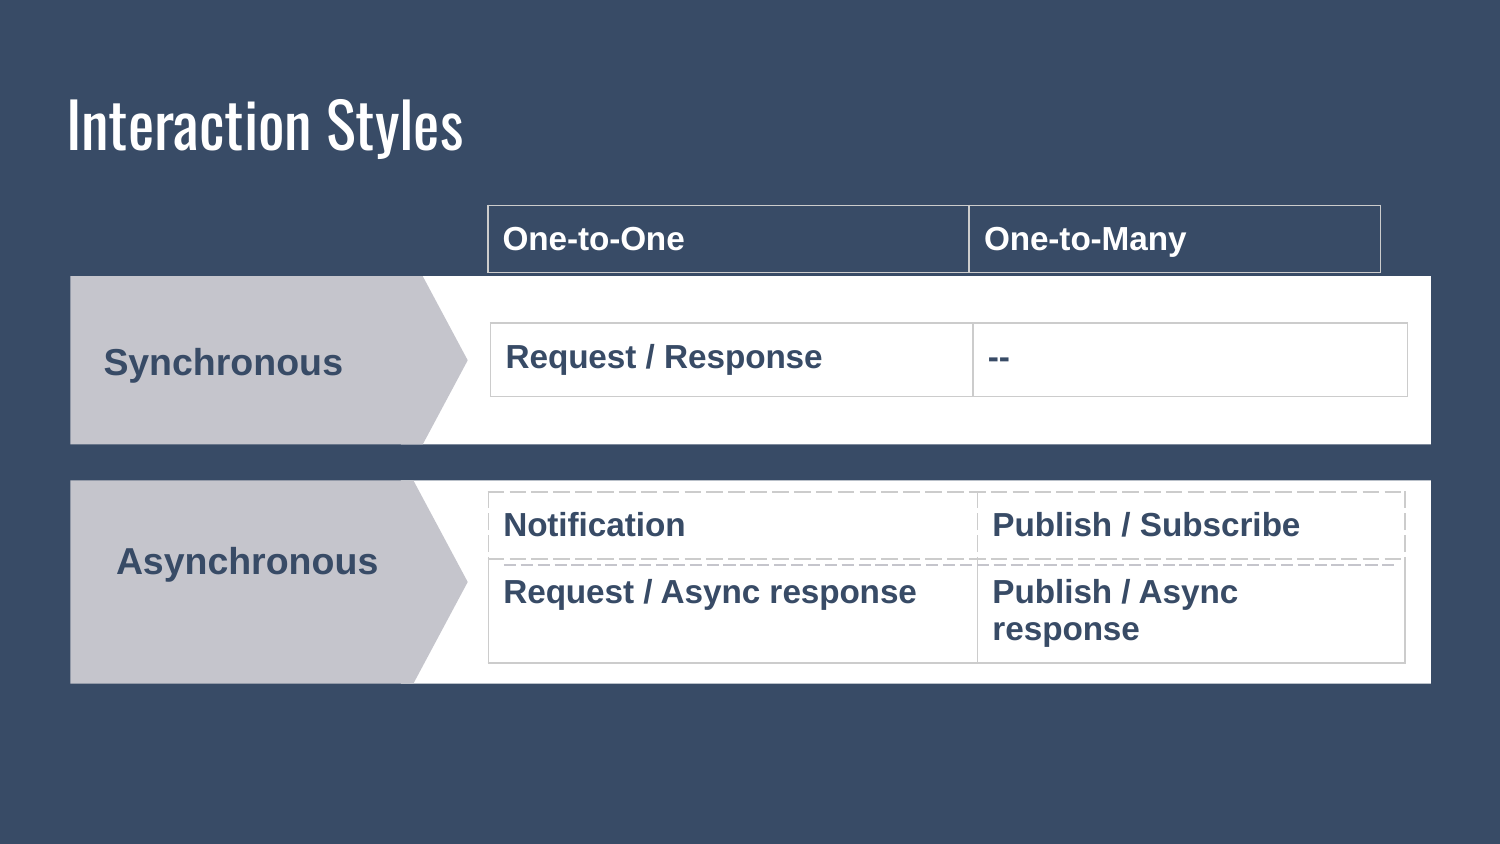

# Interaction Styles
| One-to-One | One-to-Many |
| --- | --- |

Synchronous
| Request / Response | -- |
| --- | --- |
Asynchronous

| Notification | Publish / Subscribe |
| --- | --- |
| Request / Async response | Publish / Async response |